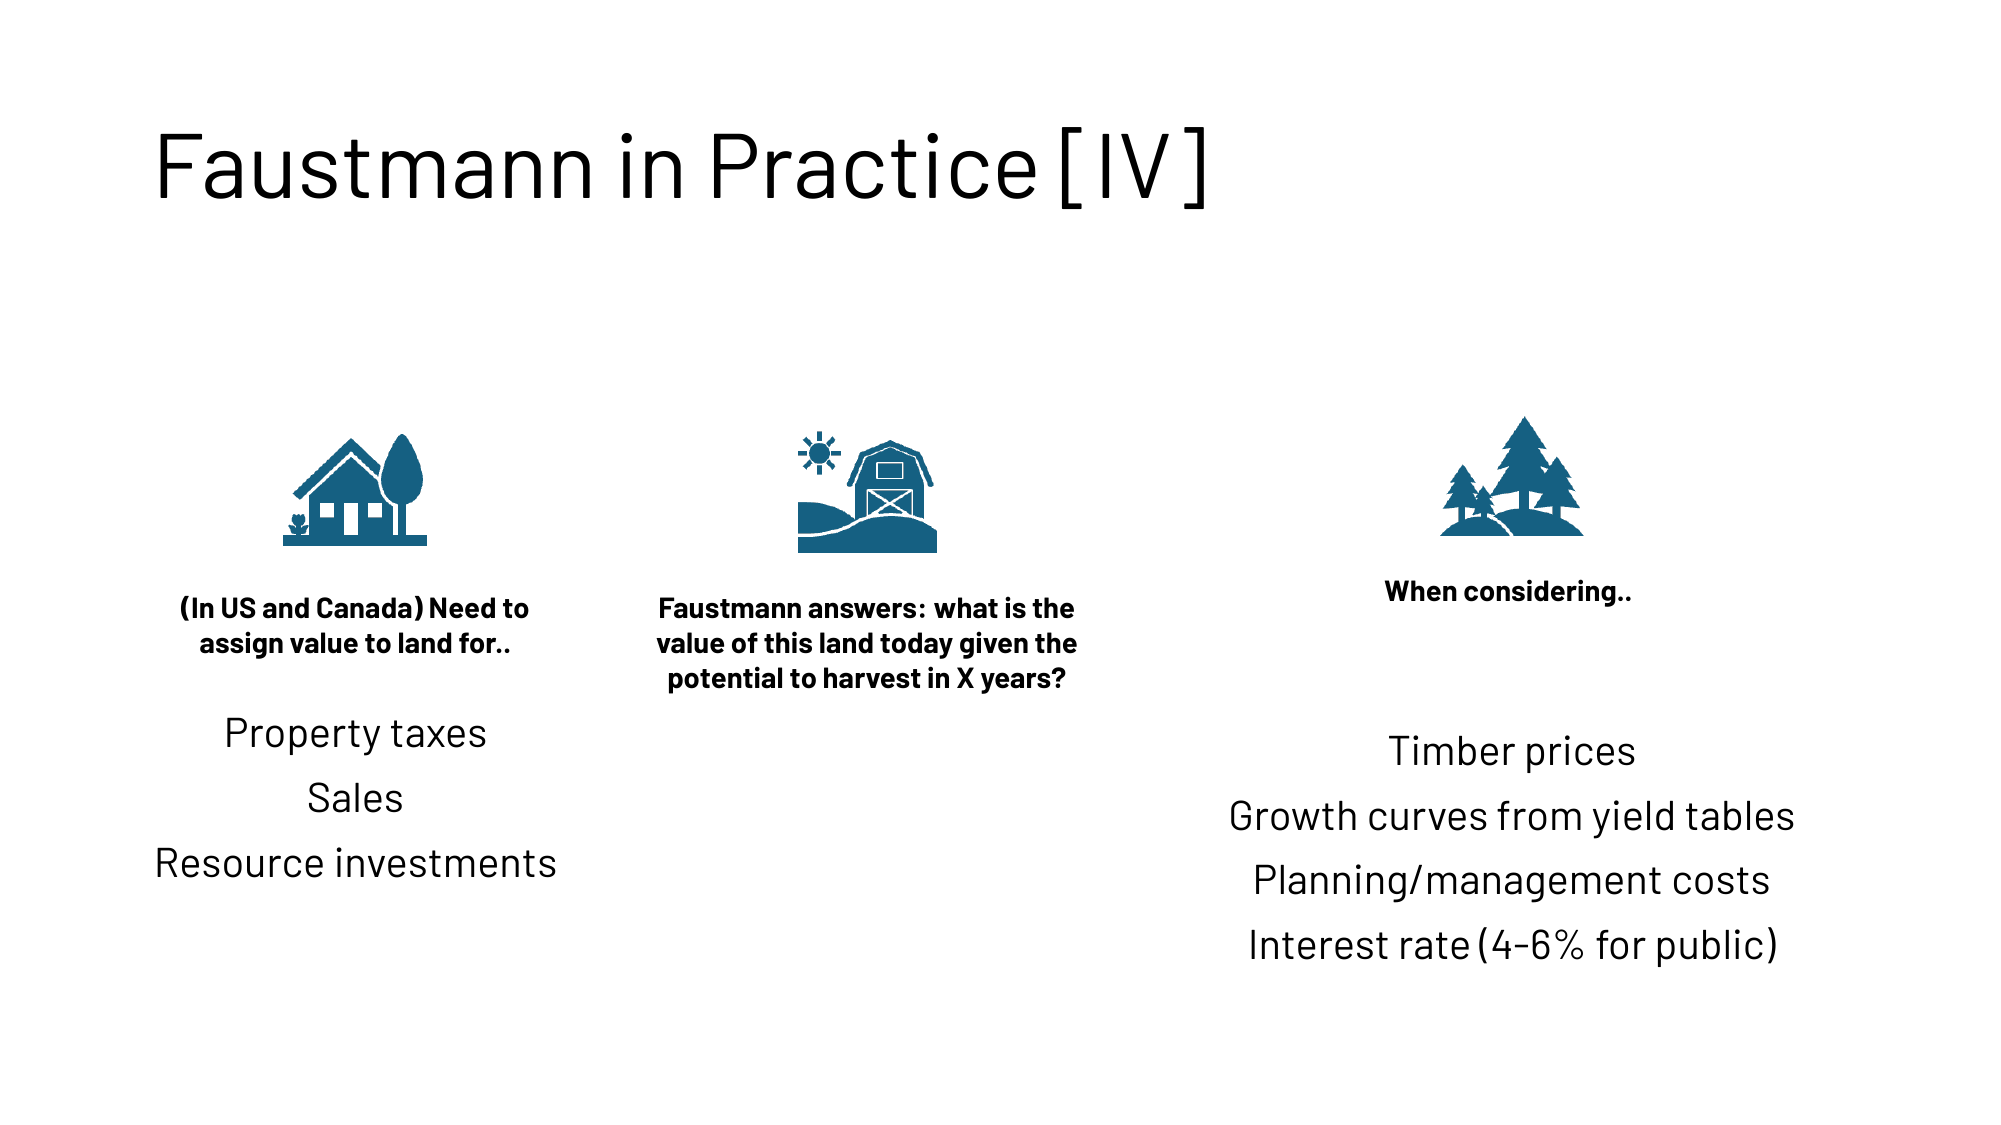

# Faustmann in Practice [IV]
(In US and Canada) Need to assign value to land for..
Property taxes
Sales
Resource investments
Faustmann answers: what is the value of this land today given the potential to harvest in X years?
When considering..
Timber prices
Growth curves from yield tables
Planning/management costs
Interest rate (4-6% for public)